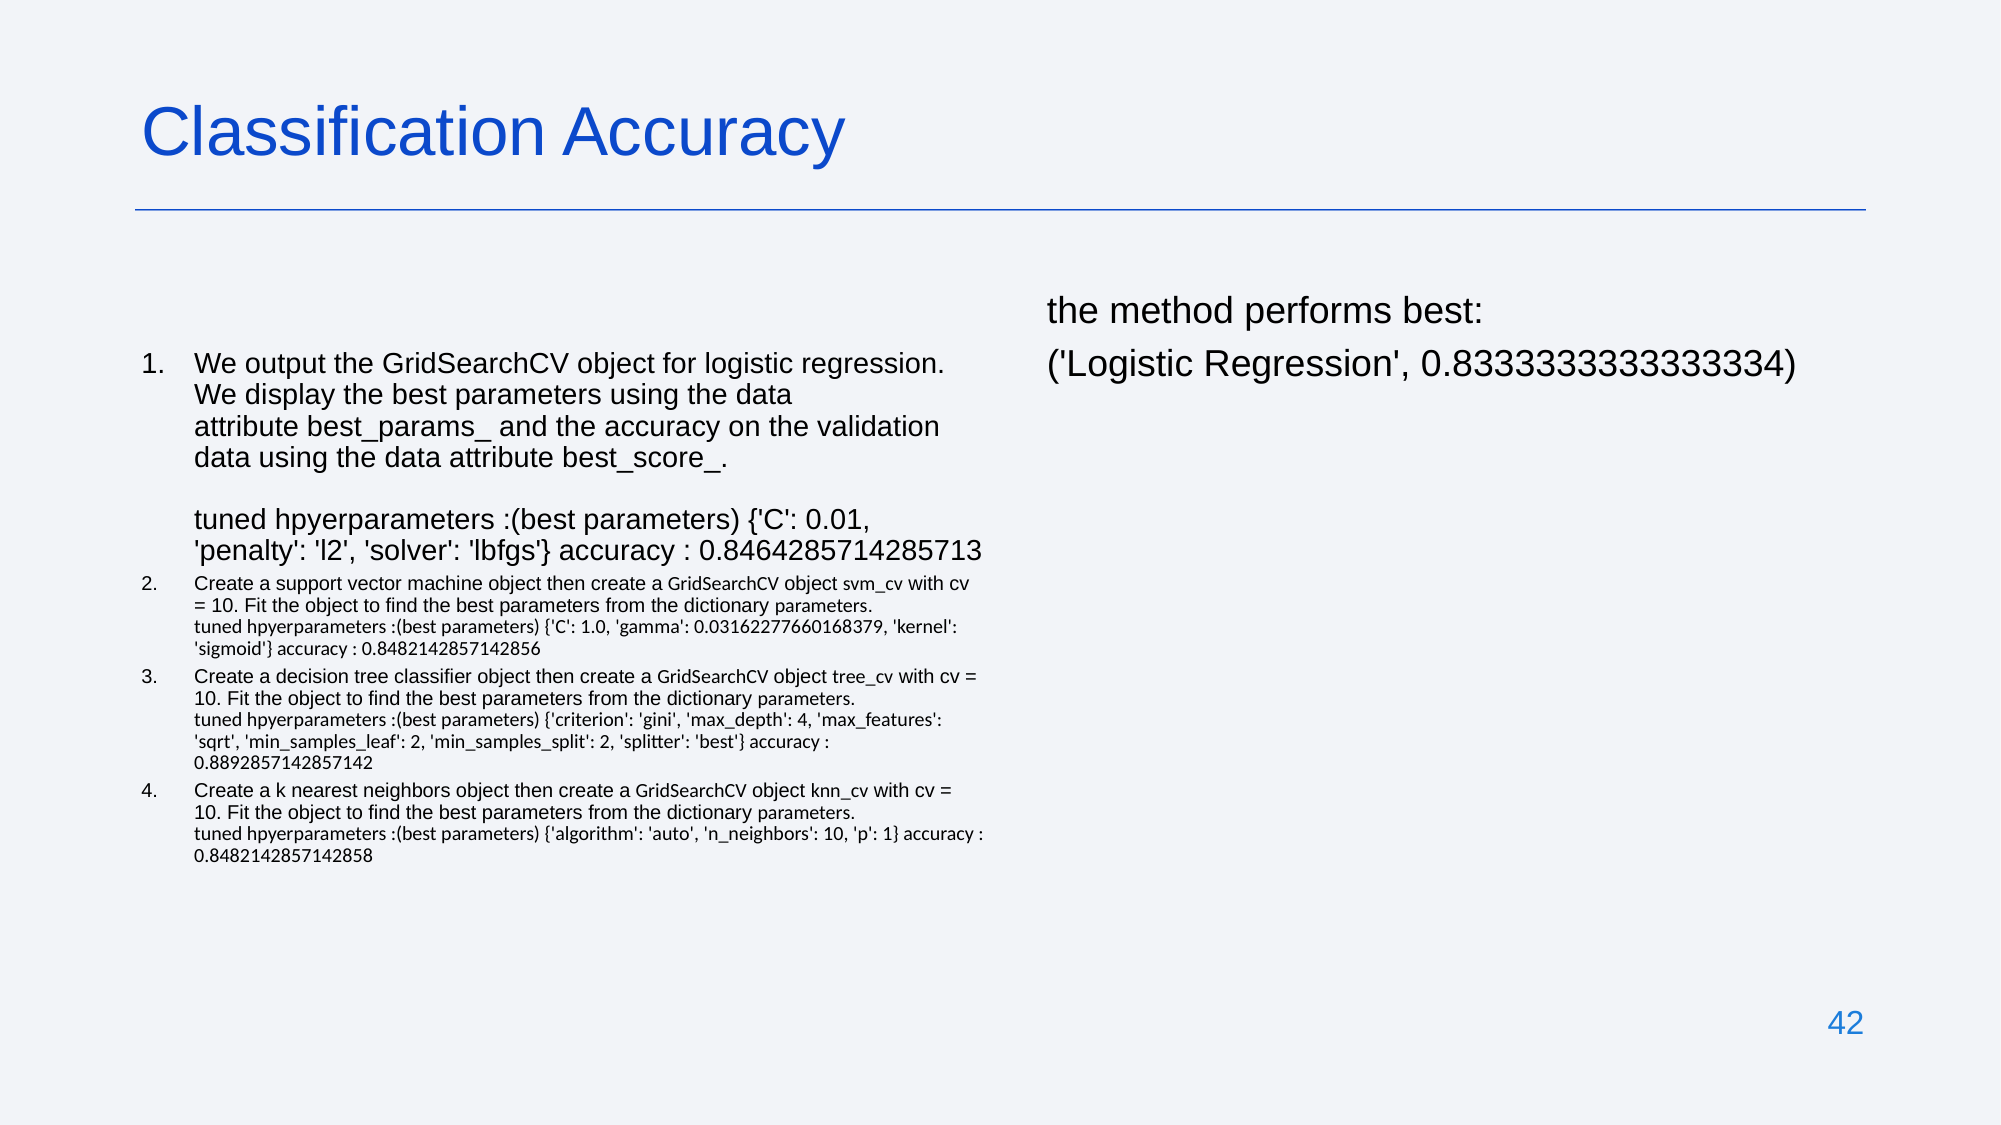

Classification Accuracy
the method performs best:
('Logistic Regression', 0.8333333333333334)
We output the GridSearchCV object for logistic regression. We display the best parameters using the data attribute best_params_ and the accuracy on the validation data using the data attribute best_score_.
tuned hpyerparameters :(best parameters) {'C': 0.01, 'penalty': 'l2', 'solver': 'lbfgs'} accuracy : 0.8464285714285713
Create a support vector machine object then create a GridSearchCV object svm_cv with cv = 10. Fit the object to find the best parameters from the dictionary parameters.
tuned hpyerparameters :(best parameters) {'C': 1.0, 'gamma': 0.03162277660168379, 'kernel': 'sigmoid'} accuracy : 0.8482142857142856
Create a decision tree classifier object then create a GridSearchCV object tree_cv with cv = 10. Fit the object to find the best parameters from the dictionary parameters.
tuned hpyerparameters :(best parameters) {'criterion': 'gini', 'max_depth': 4, 'max_features': 'sqrt', 'min_samples_leaf': 2, 'min_samples_split': 2, 'splitter': 'best'} accuracy : 0.8892857142857142
Create a k nearest neighbors object then create a GridSearchCV object knn_cv with cv = 10. Fit the object to find the best parameters from the dictionary parameters.
tuned hpyerparameters :(best parameters) {'algorithm': 'auto', 'n_neighbors': 10, 'p': 1} accuracy : 0.8482142857142858

42